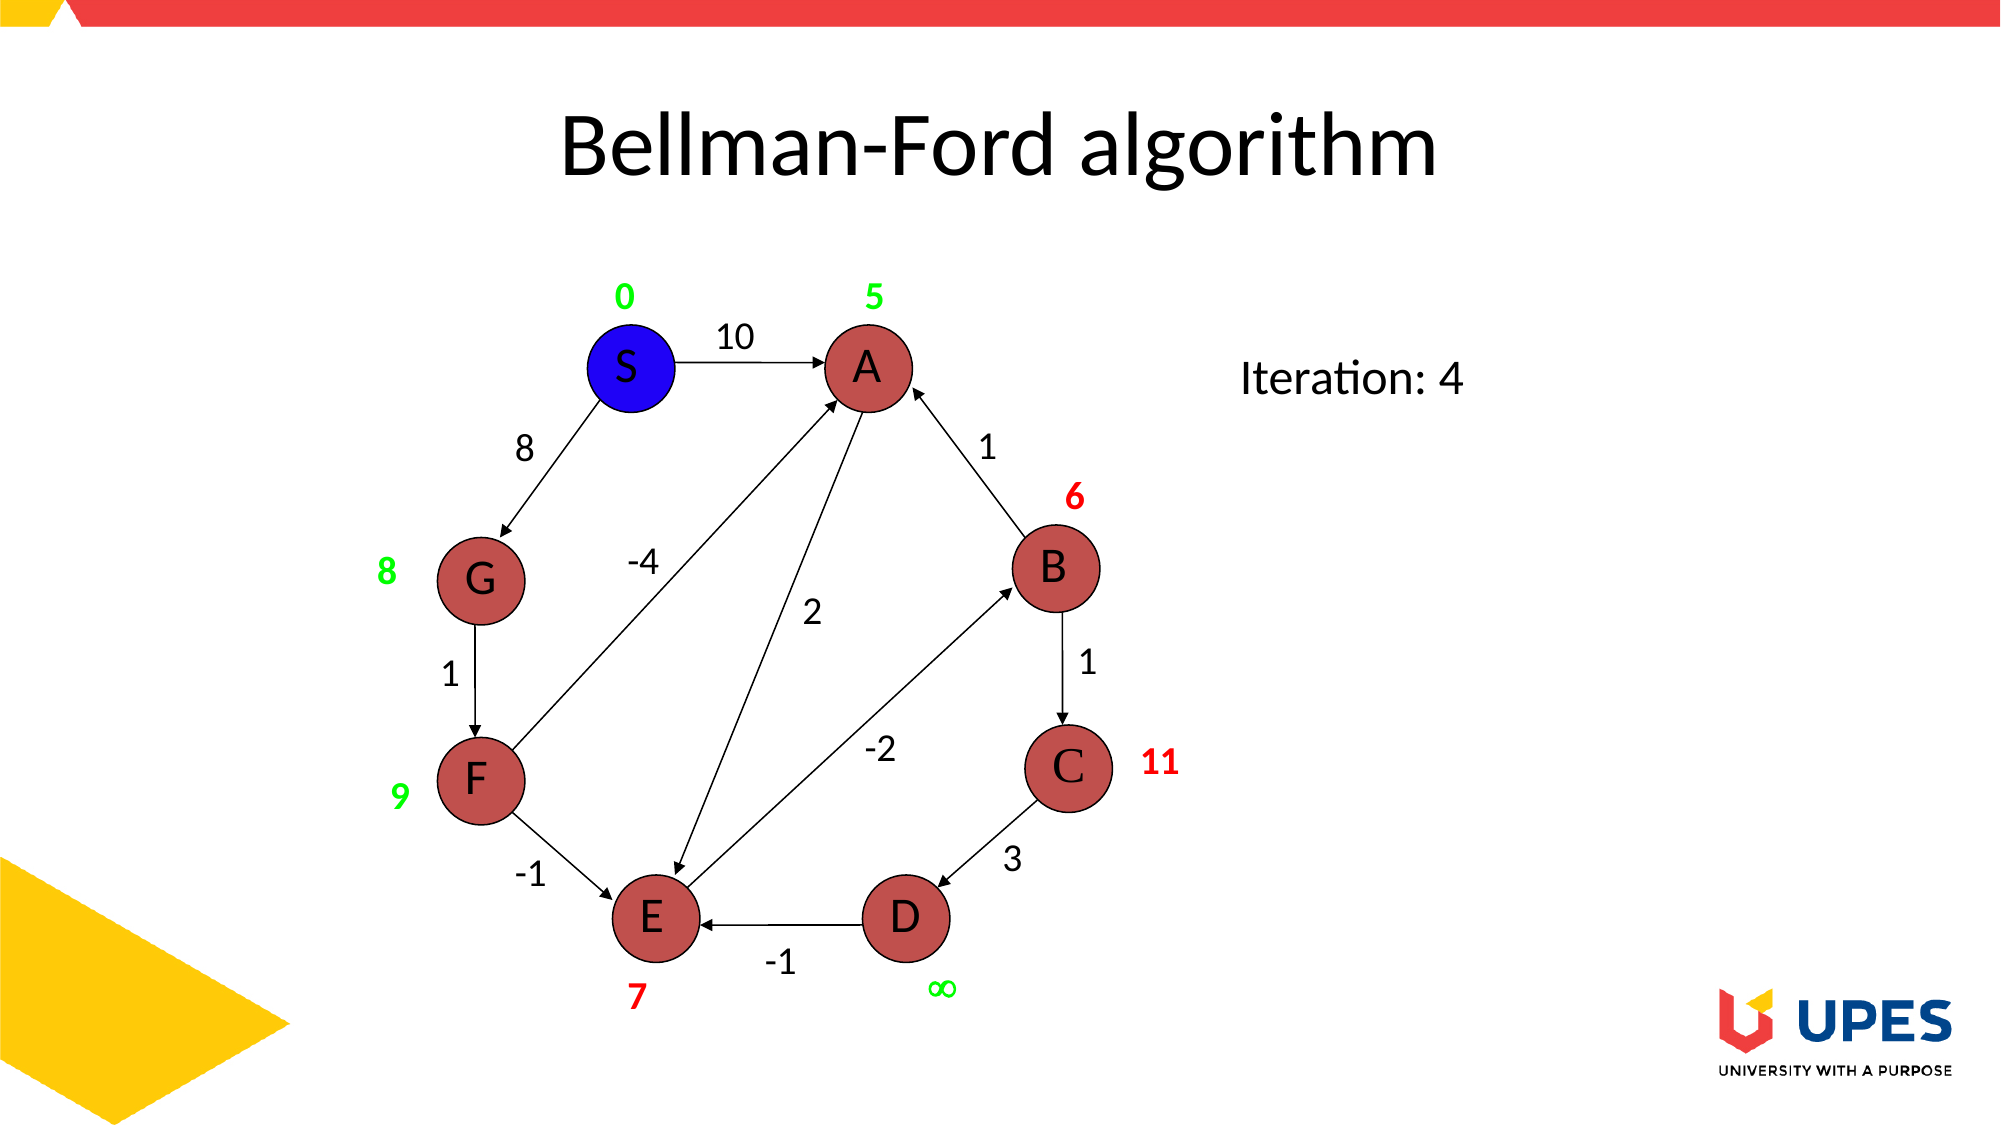

# Bellman-Ford algorithm
0
5
10

S

A
Iteration: 4

1
8
6

B
-4

G
8
2

1
1
-2

C
11

F
9

3
-1

E

D

-1
∞
7